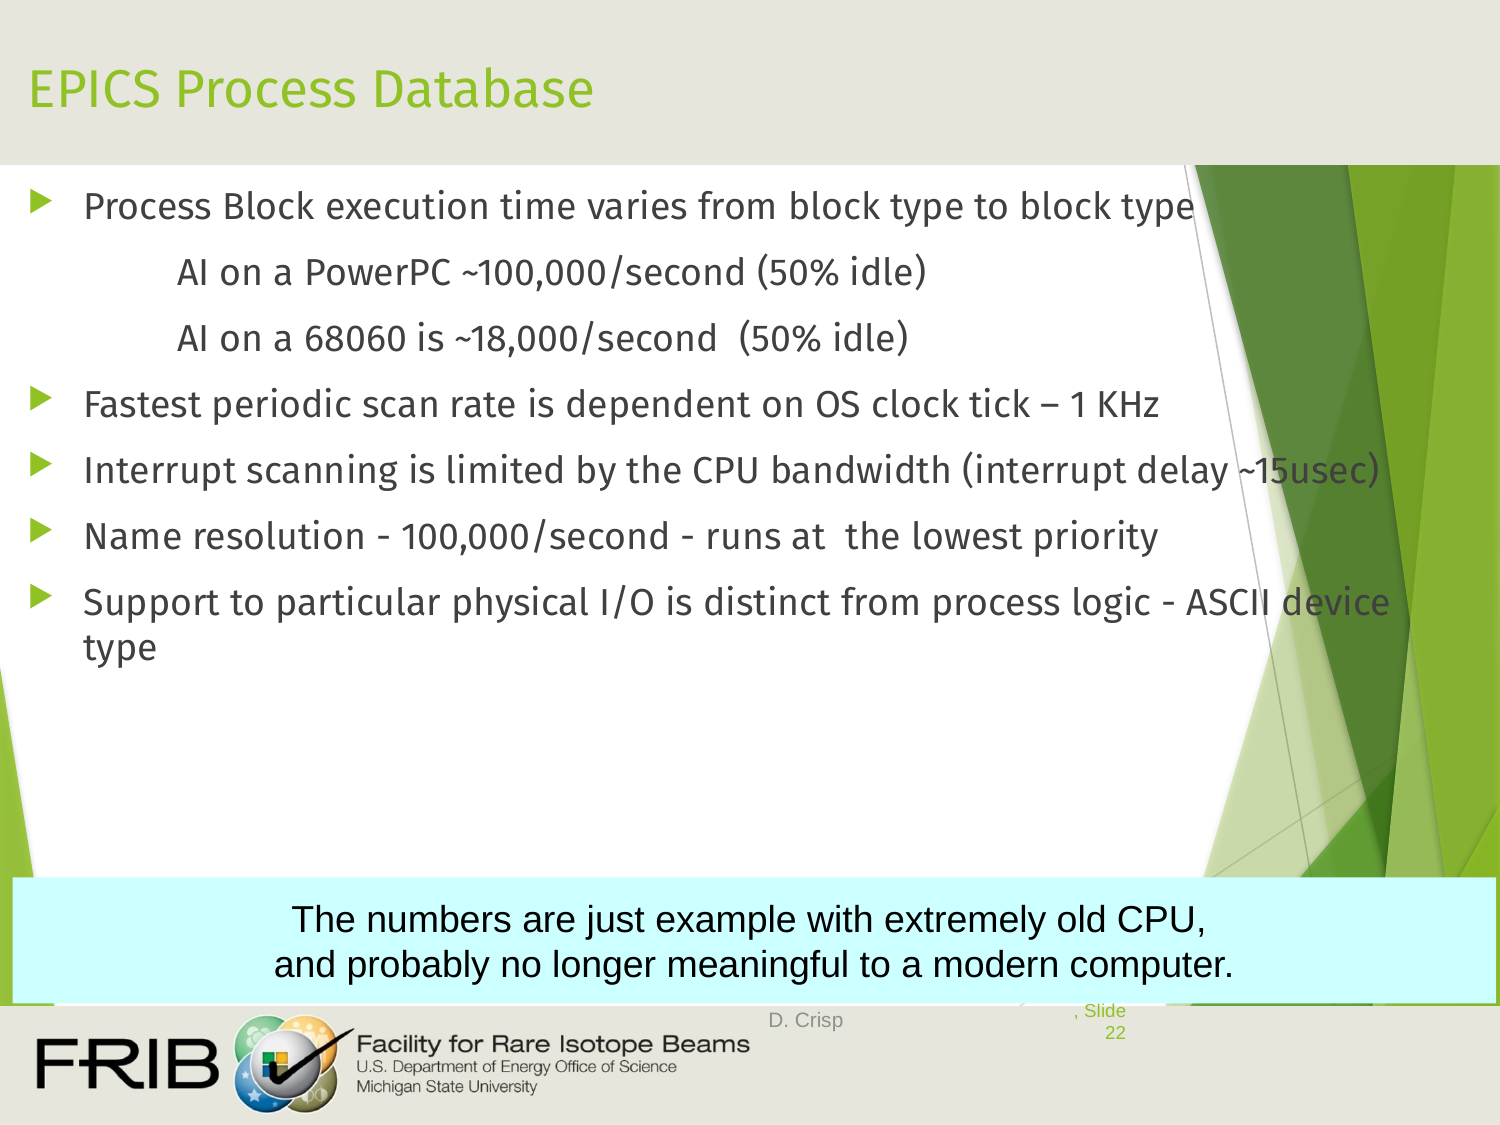

# EPICS Process Database
Process Block execution time varies from block type to block type
	AI on a PowerPC ~100,000/second (50% idle)
	AI on a 68060 is ~18,000/second  (50% idle)
Fastest periodic scan rate is dependent on OS clock tick – 1 KHz
Interrupt scanning is limited by the CPU bandwidth (interrupt delay ~15usec)
Name resolution - 100,000/second - runs at  the lowest priority
Support to particular physical I/O is distinct from process logic - ASCII device type

The numbers are just example with extremely old CPU,
and probably no longer meaningful to a modern computer.
D. Crisp
, Slide 22